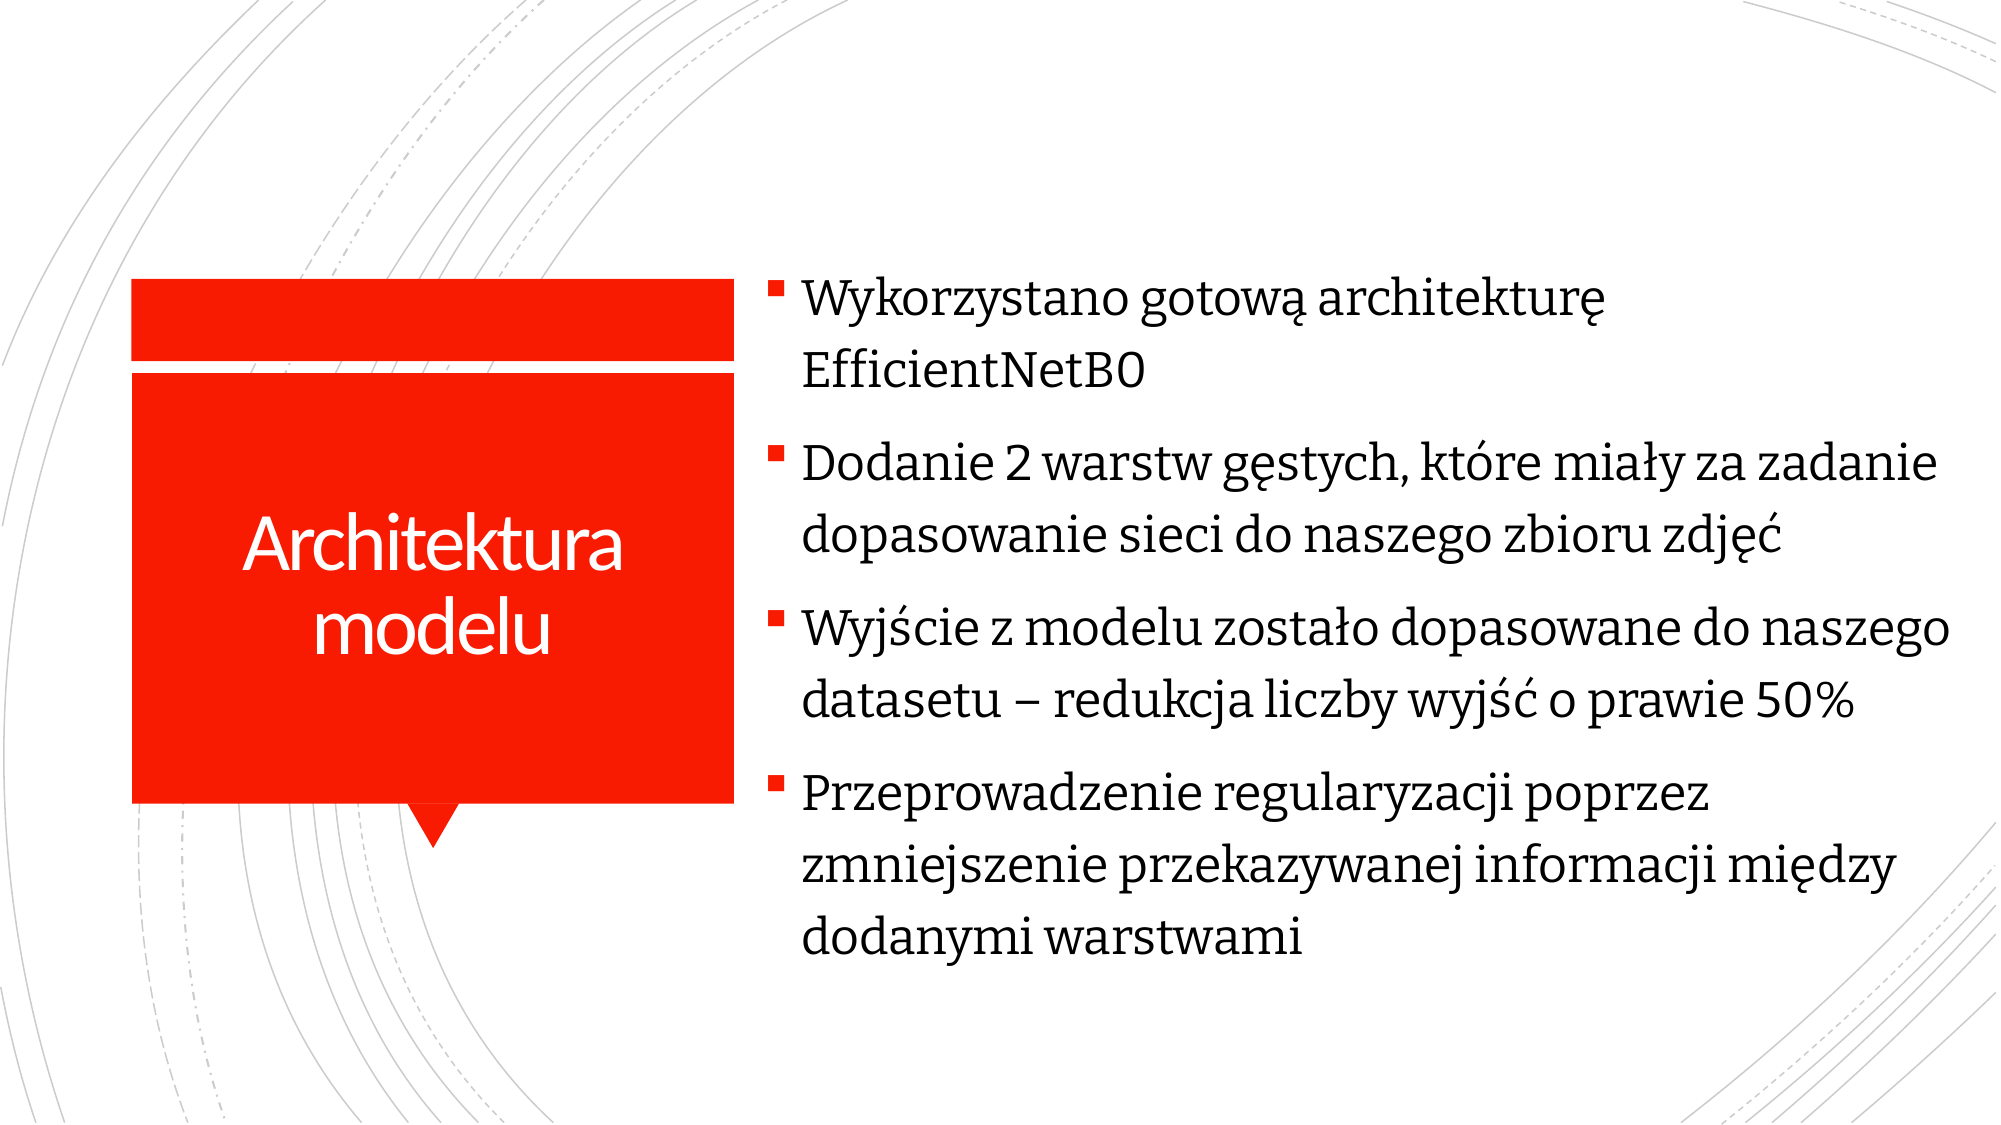

Wykorzystano gotową architekturę EfficientNetB0
Dodanie 2 warstw gęstych, które miały za zadanie dopasowanie sieci do naszego zbioru zdjęć
Wyjście z modelu zostało dopasowane do naszego datasetu – redukcja liczby wyjść o prawie 50%
Przeprowadzenie regularyzacji poprzez zmniejszenie przekazywanej informacji między dodanymi warstwami
# Architektura modelu